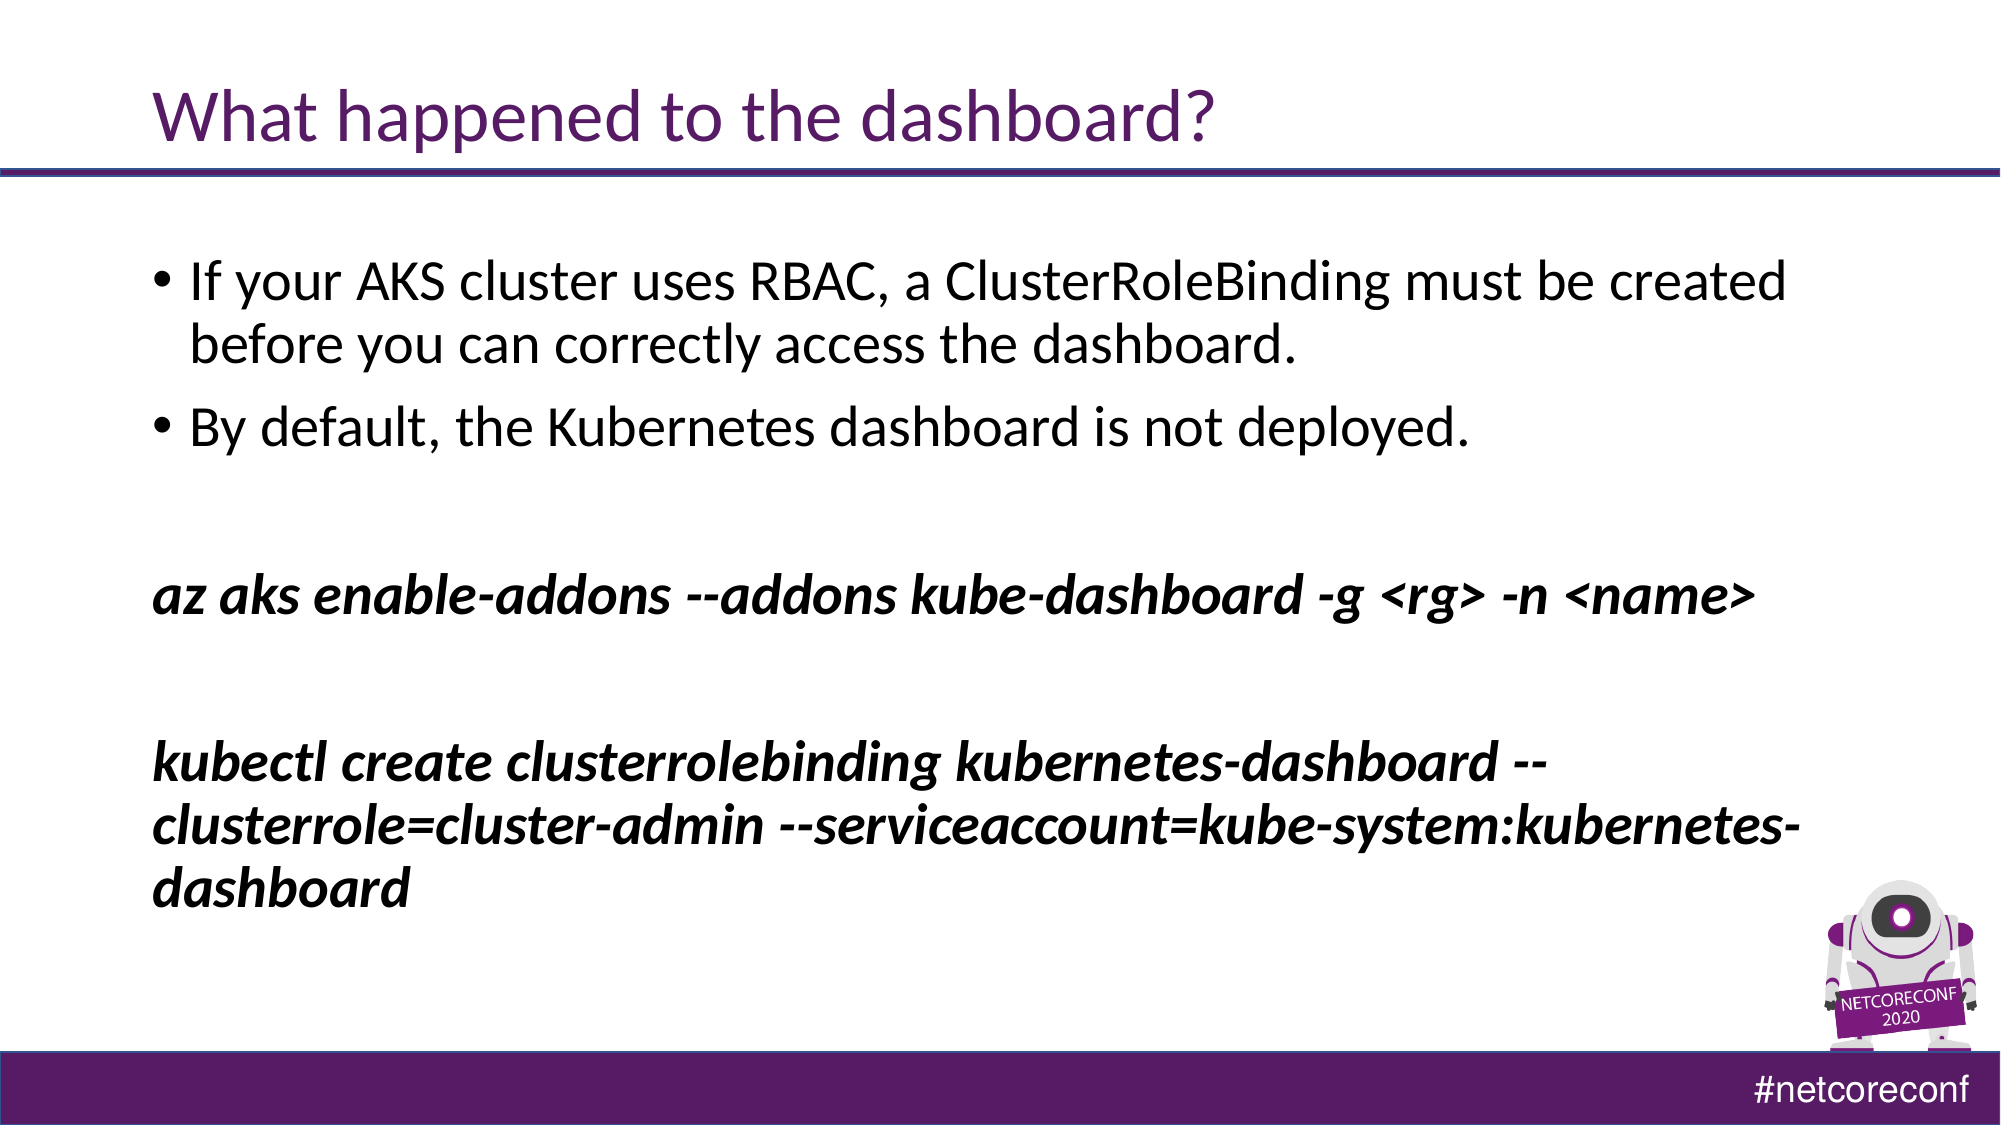

# What happened to the dashboard?
If your AKS cluster uses RBAC, a ClusterRoleBinding must be created before you can correctly access the dashboard.
By default, the Kubernetes dashboard is not deployed.

az aks enable-addons --addons kube-dashboard -g <rg> -n <name>

kubectl create clusterrolebinding kubernetes-dashboard --clusterrole=cluster-admin --serviceaccount=kube-system:kubernetes-dashboard